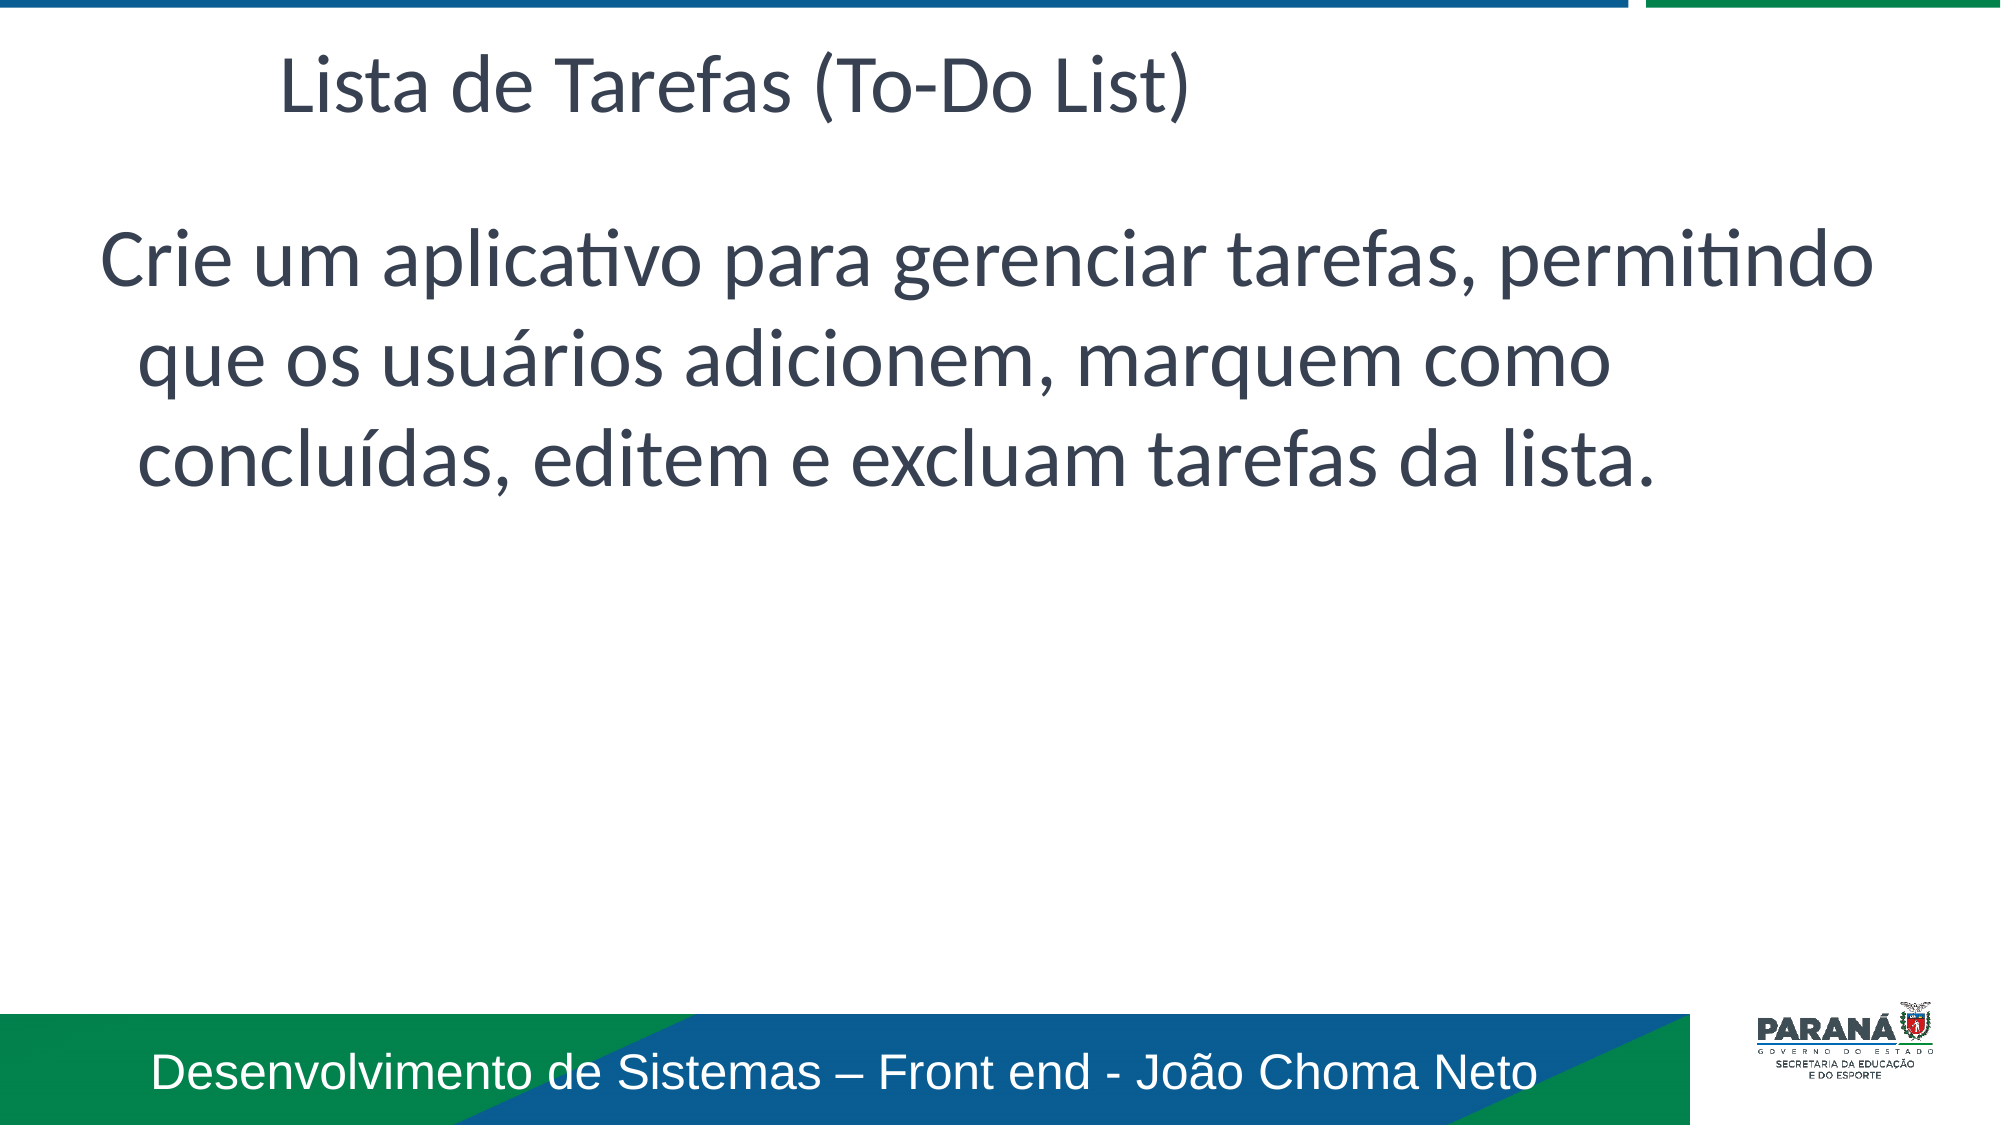

Lista de Tarefas (To-Do List)
Crie um aplicativo para gerenciar tarefas, permitindo que os usuários adicionem, marquem como concluídas, editem e excluam tarefas da lista.